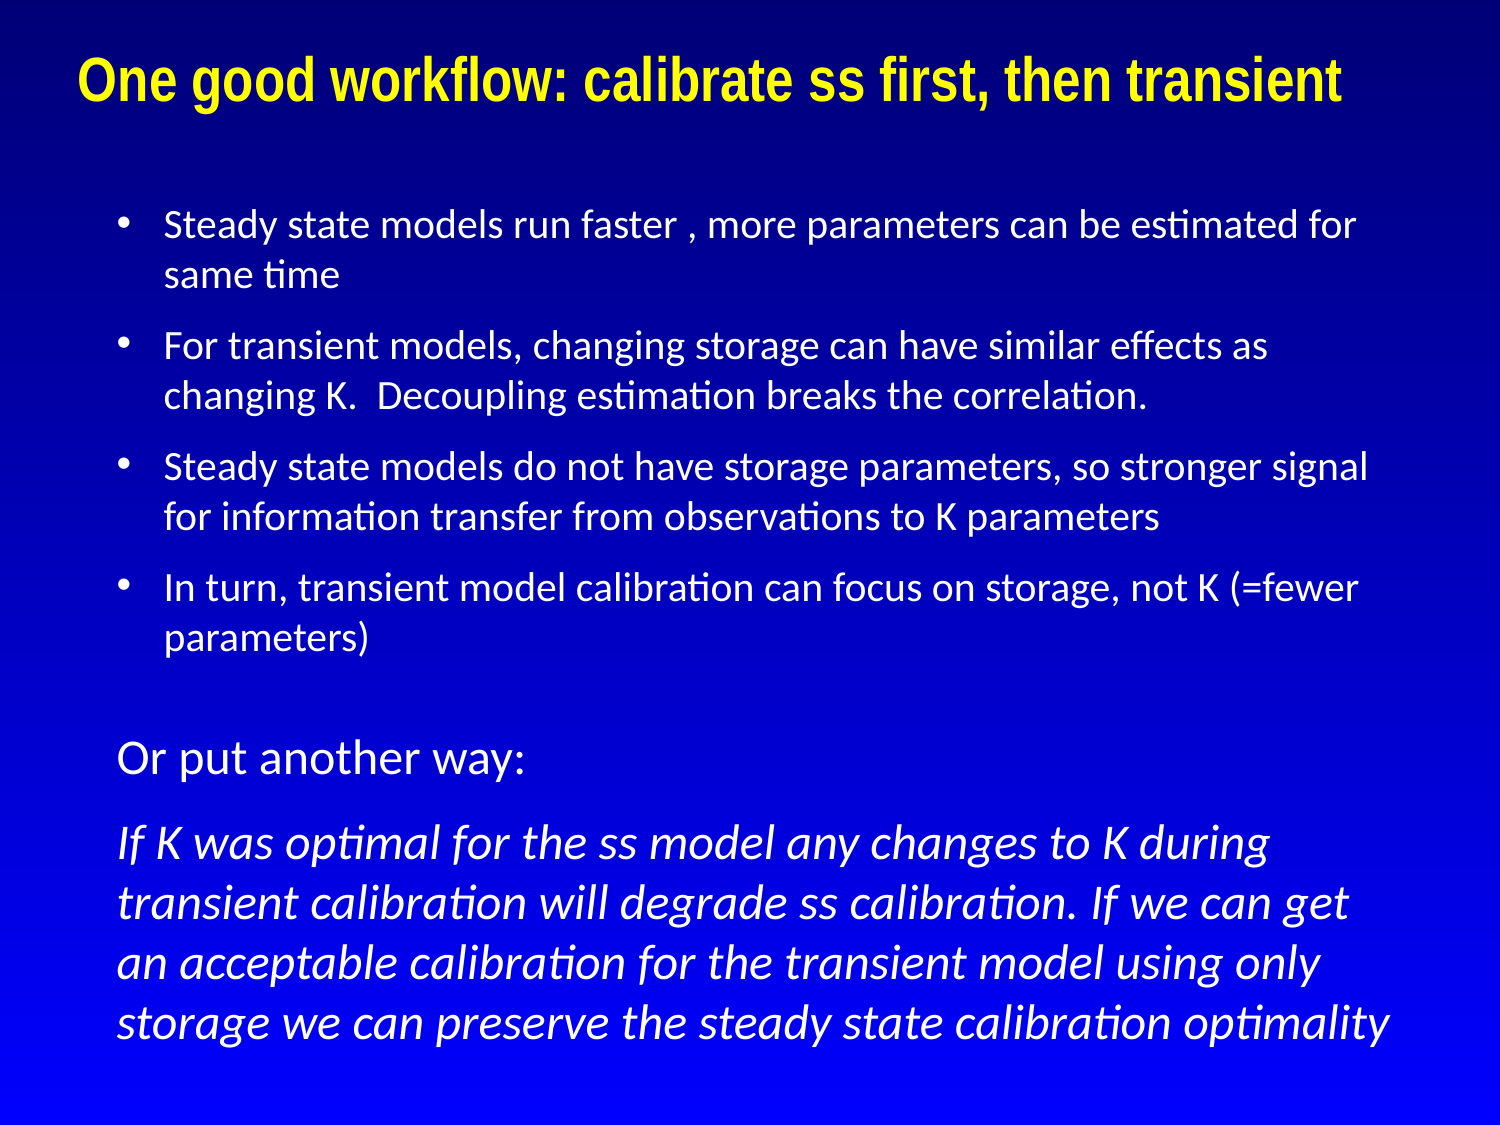

# One good workflow: calibrate ss first, then transient
Steady state models run faster , more parameters can be estimated for same time
For transient models, changing storage can have similar effects as changing K.  Decoupling estimation breaks the correlation.
Steady state models do not have storage parameters, so stronger signal for information transfer from observations to K parameters
In turn, transient model calibration can focus on storage, not K (=fewer parameters)
Or put another way:
If K was optimal for the ss model any changes to K during transient calibration will degrade ss calibration. If we can get an acceptable calibration for the transient model using only storage we can preserve the steady state calibration optimality